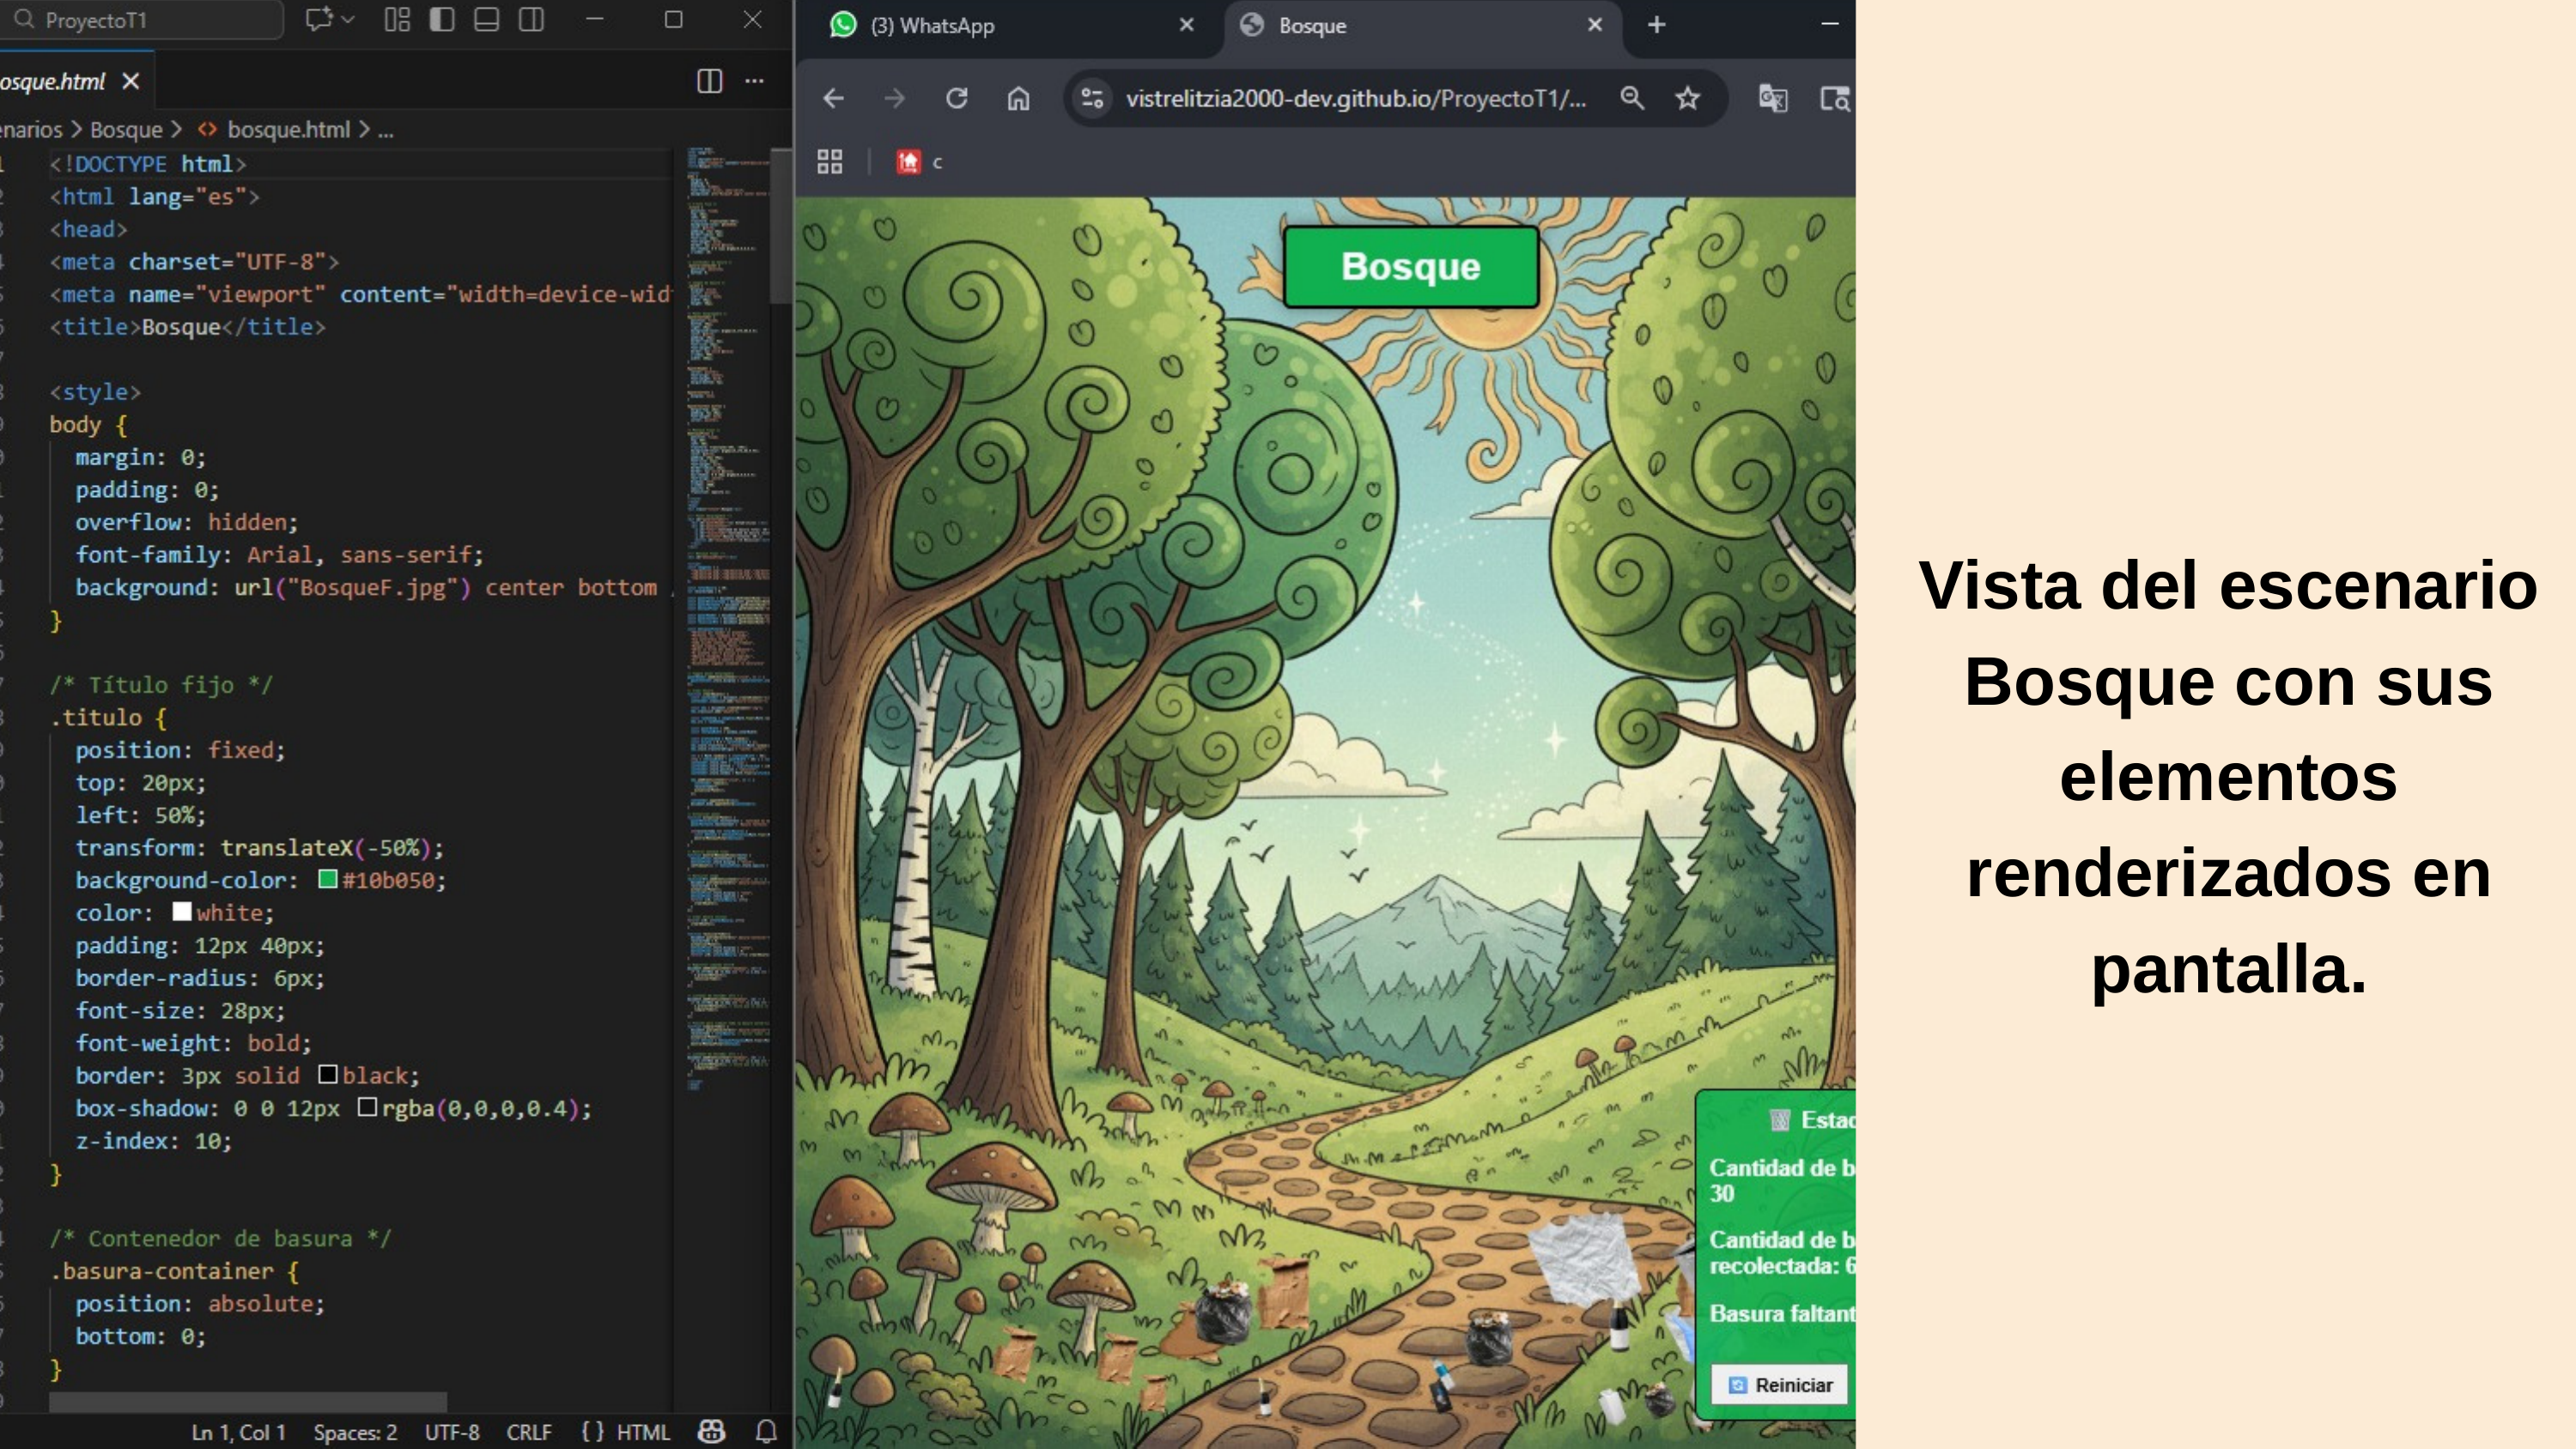

Vista del escenario Bosque con sus elementos renderizados en pantalla.